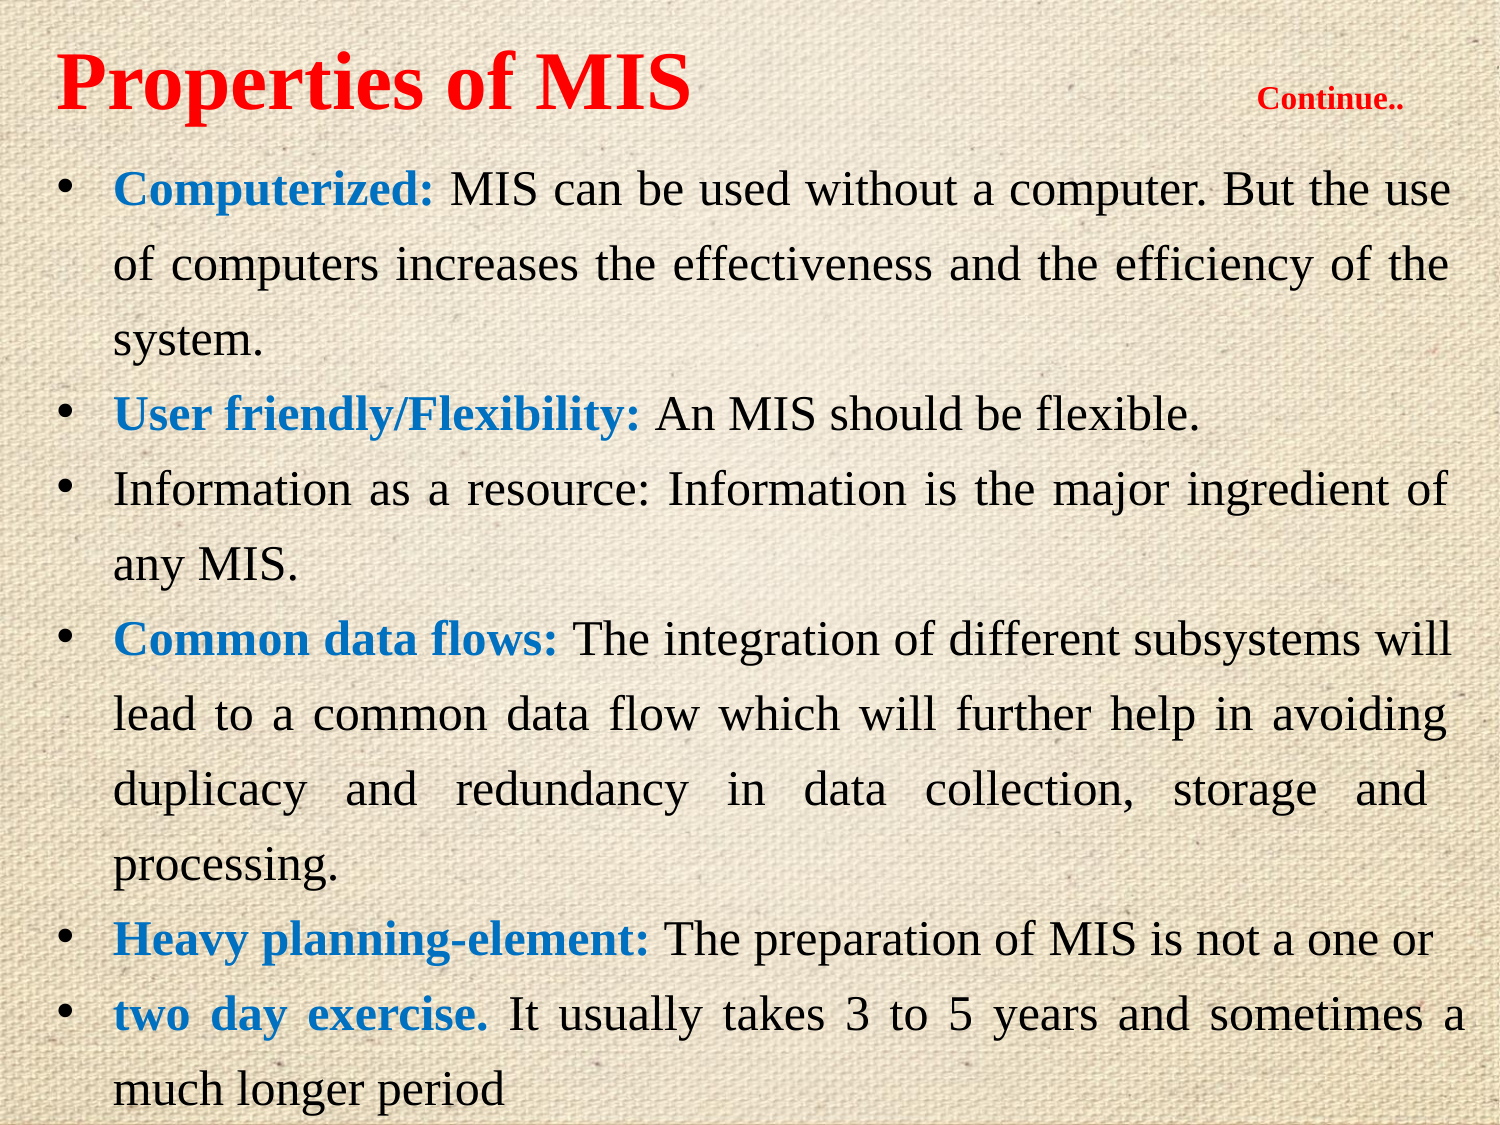

# Properties of MIS 				Continue..
Computerized: MIS can be used without a computer. But the use  of computers increases the effectiveness and the efficiency of the  system.
User friendly/Flexibility: An MIS should be flexible.
Information as a resource: Information is the major ingredient of  any MIS.
Common data flows: The integration of different subsystems will  lead to a common data flow which will further help in avoiding  duplicacy and redundancy in data collection, storage and  processing.
Heavy planning-element: The preparation of MIS is not a one or
two day exercise. It usually takes 3 to 5 years and sometimes a much longer period